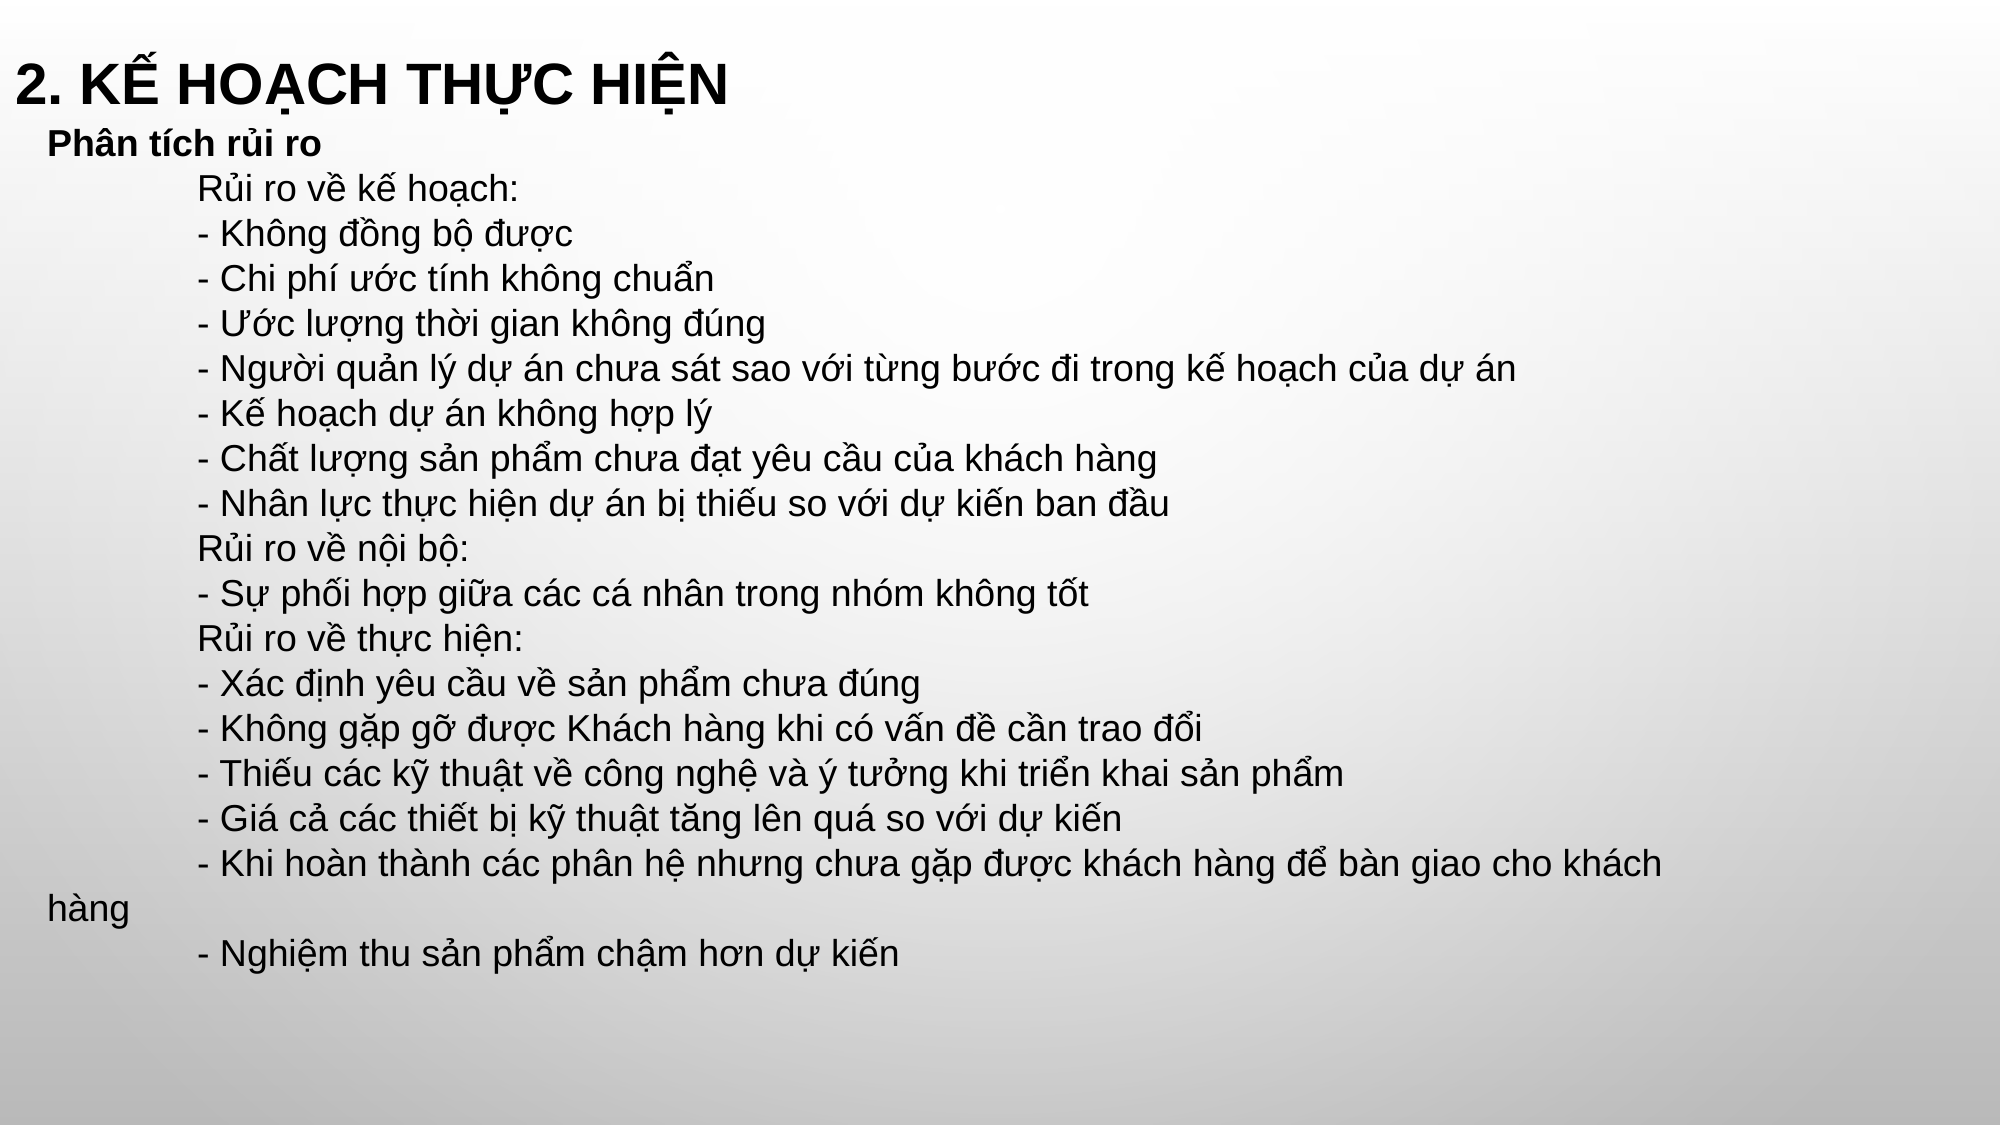

# 2. KẾ HOẠCH THỰC HIỆN
Phân tích rủi ro
	Rủi ro về kế hoạch:
	- Không đồng bộ được
	- Chi phí ước tính không chuẩn
	- Ước lượng thời gian không đúng
	- Người quản lý dự án chưa sát sao với từng bước đi trong kế hoạch của dự án
	- Kế hoạch dự án không hợp lý
	- Chất lượng sản phẩm chưa đạt yêu cầu của khách hàng
	- Nhân lực thực hiện dự án bị thiếu so với dự kiến ban đầu
	Rủi ro về nội bộ:
	- Sự phối hợp giữa các cá nhân trong nhóm không tốt
	Rủi ro về thực hiện:
	- Xác định yêu cầu về sản phẩm chưa đúng
	- Không gặp gỡ được Khách hàng khi có vấn đề cần trao đổi
	- Thiếu các kỹ thuật về công nghệ và ý tưởng khi triển khai sản phẩm
	- Giá cả các thiết bị kỹ thuật tăng lên quá so với dự kiến
	- Khi hoàn thành các phân hệ nhưng chưa gặp được khách hàng để bàn giao cho khách hàng
	- Nghiệm thu sản phẩm chậm hơn dự kiến